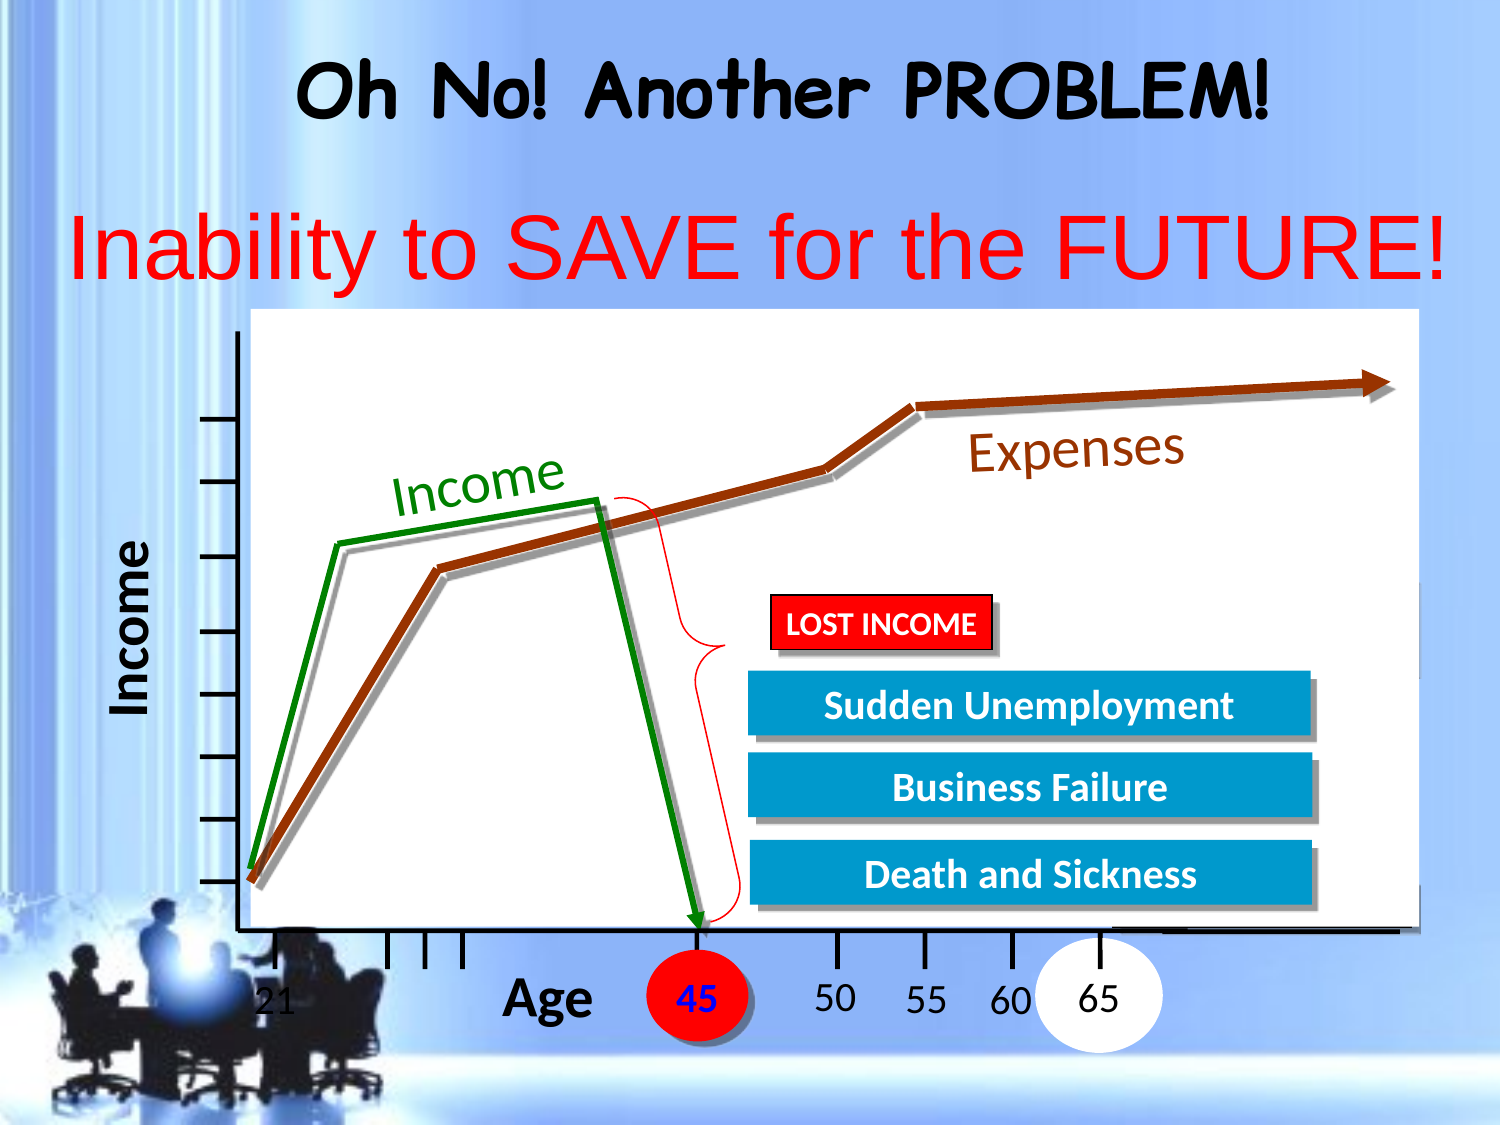

Oh No! Another PROBLEM!
Inability to SAVE for the FUTURE!
Expenses

Income

Age

50
55
21
60

65

Income

LOST INCOME
LOST INCOME
Sudden Unemployment
Business Failure
Death and Sickness

RETIREMENT

65
65
45